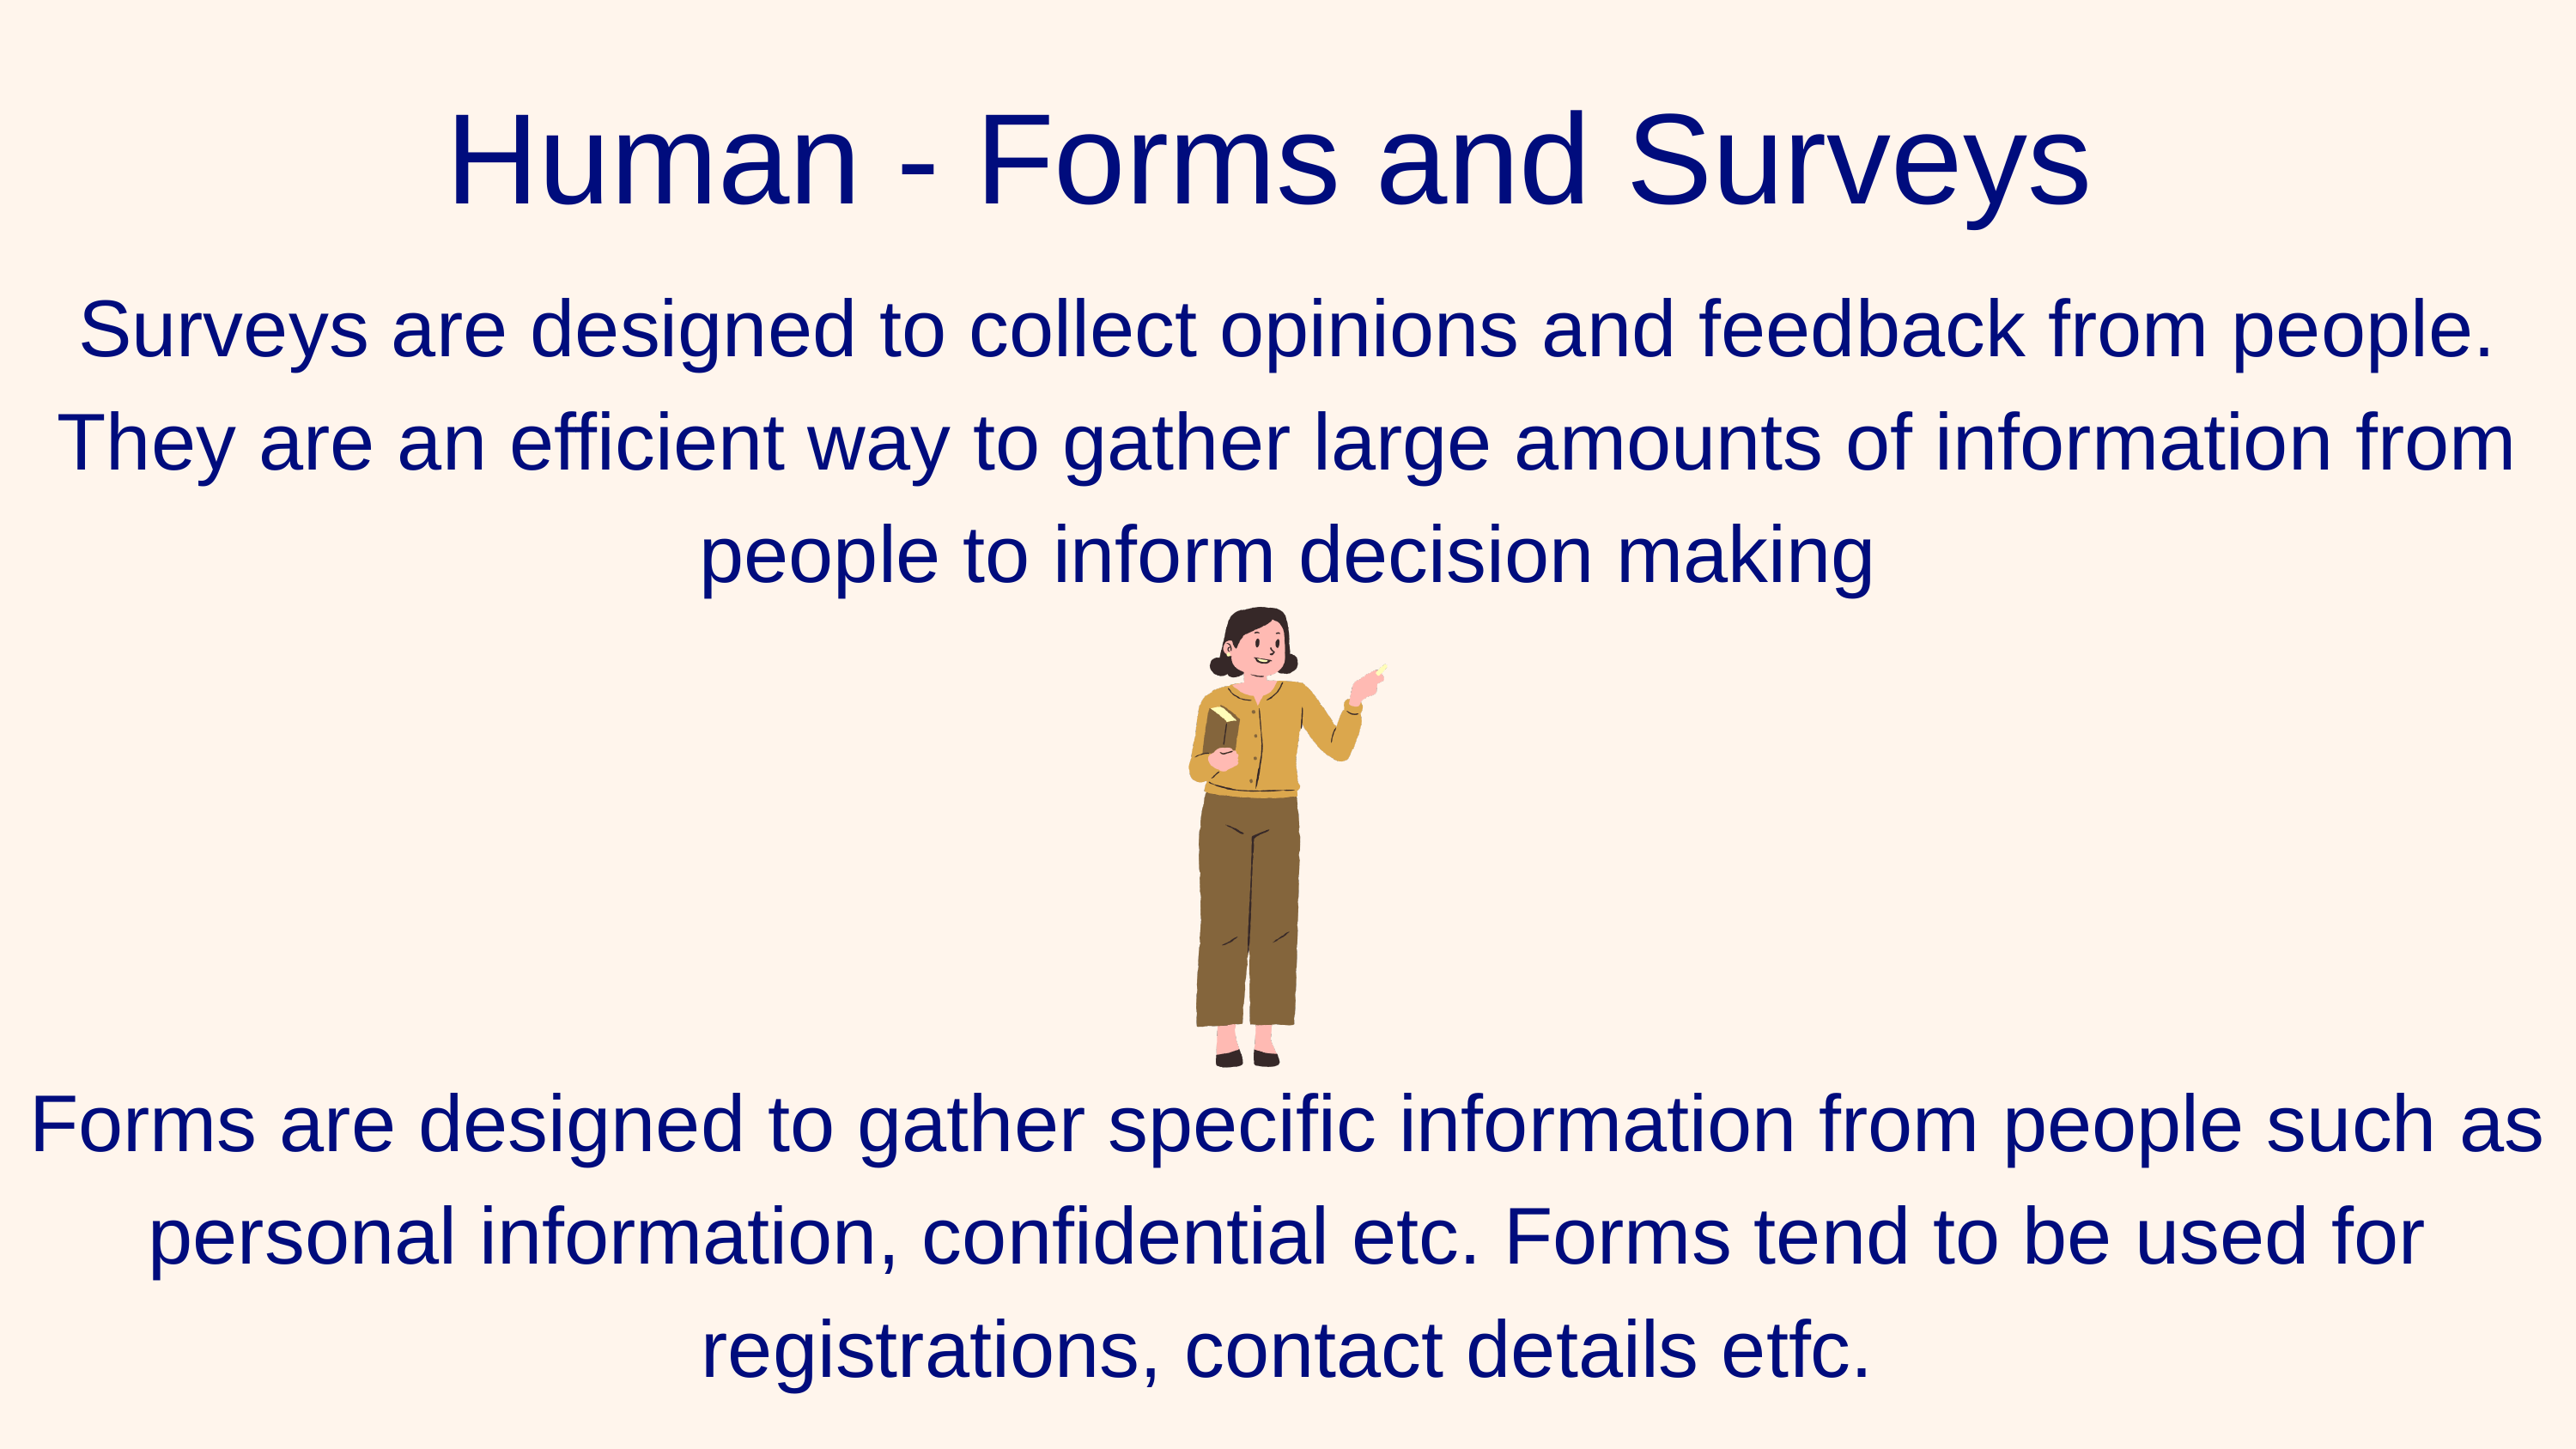

Human - Forms and Surveys
Surveys are designed to collect opinions and feedback from people. They are an efficient way to gather large amounts of information from people to inform decision making

Forms are designed to gather specific information from people such as personal information, confidential etc. Forms tend to be used for registrations, contact details etfc.